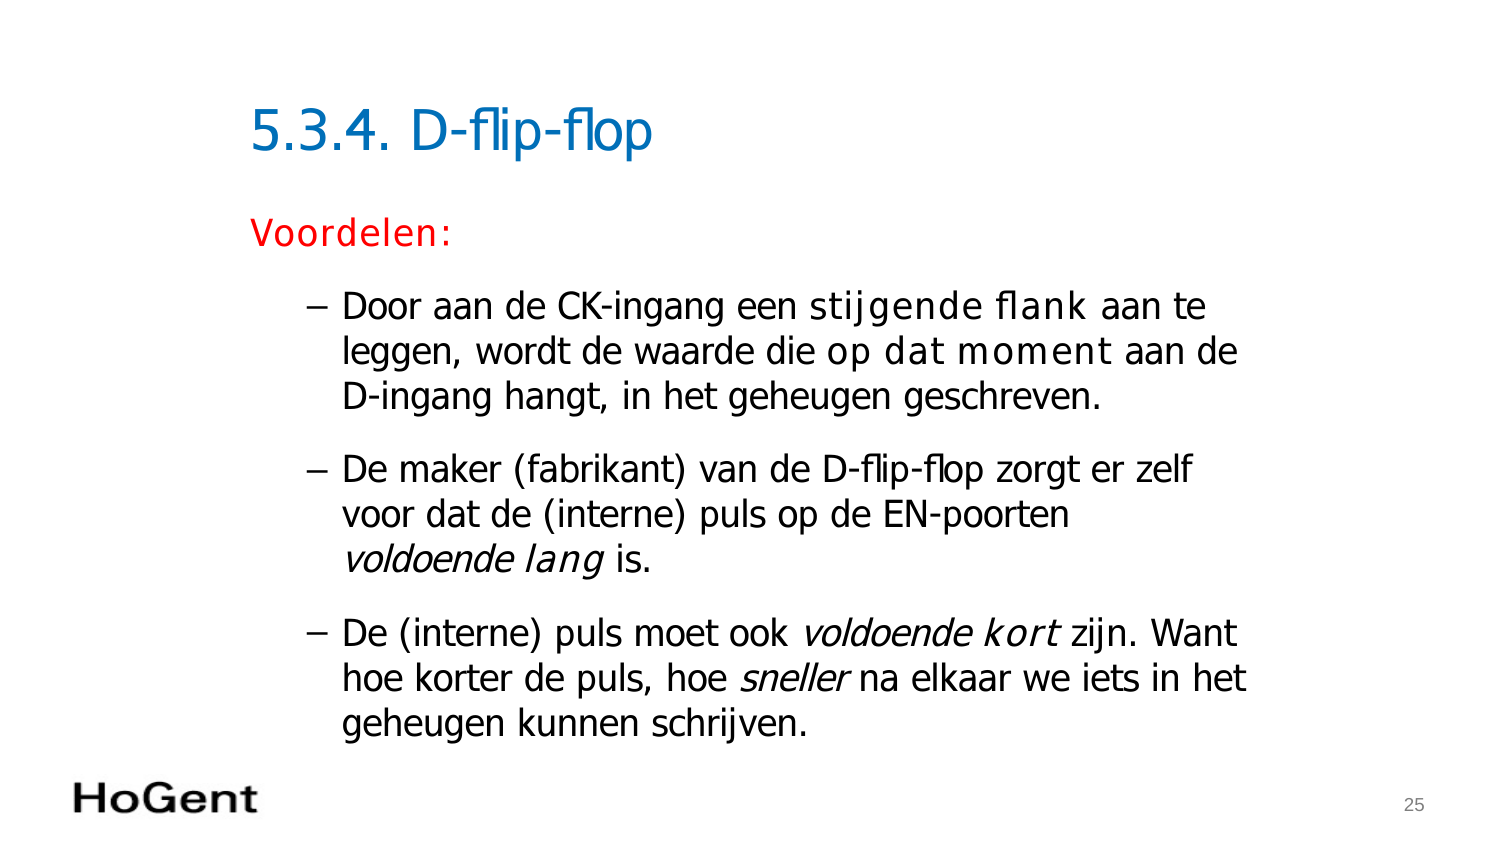

# 5.3.4. D-flip-flop
Voordelen:
Door aan de CK-ingang een stijgende flank aan te leggen, wordt de waarde die op dat moment aan de D-ingang hangt, in het geheugen geschreven.
De maker (fabrikant) van de D-flip-flop zorgt er zelf voor dat de (interne) puls op de EN-poorten
voldoende lang is.
De (interne) puls moet ook voldoende kort zijn. Want hoe korter de puls, hoe sneller na elkaar we iets in het geheugen kunnen schrijven.

25